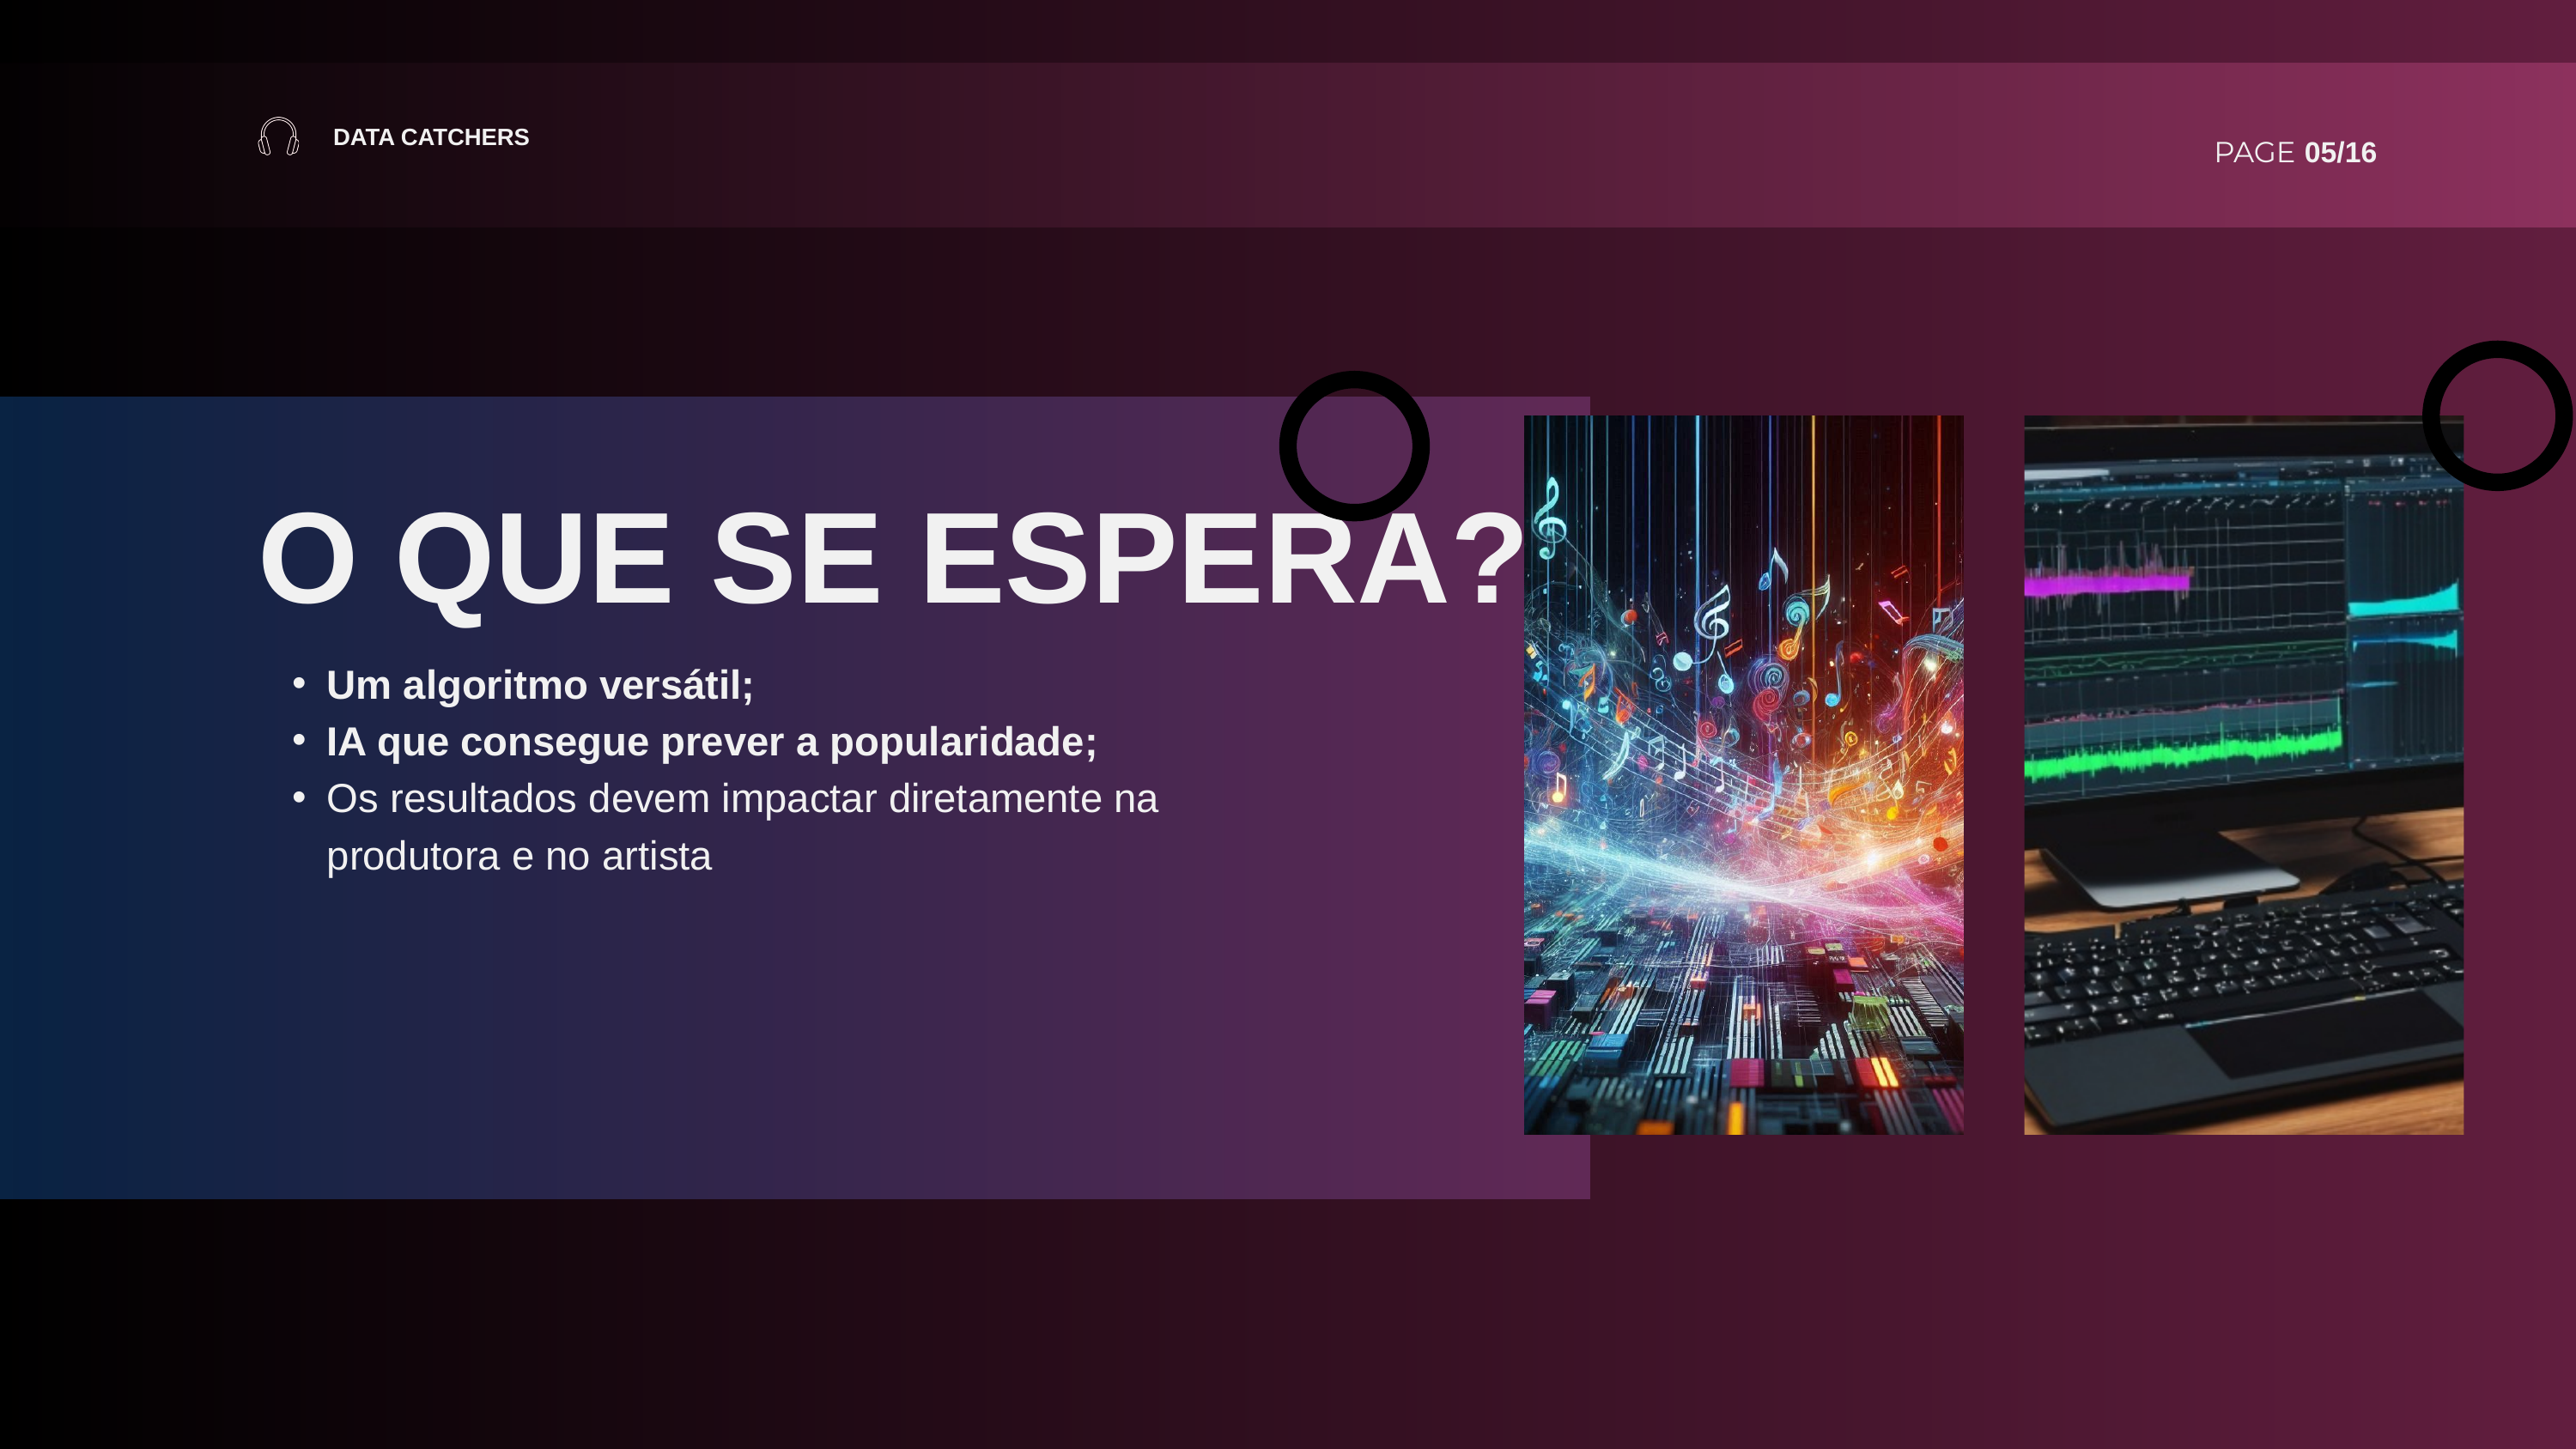

DATA CATCHERS

PAGE
05/16

O QUE SE ESPERA?
Um algoritmo versátil;
IA que consegue prever a popularidade;
Os resultados devem impactar diretamente na produtora e no artista